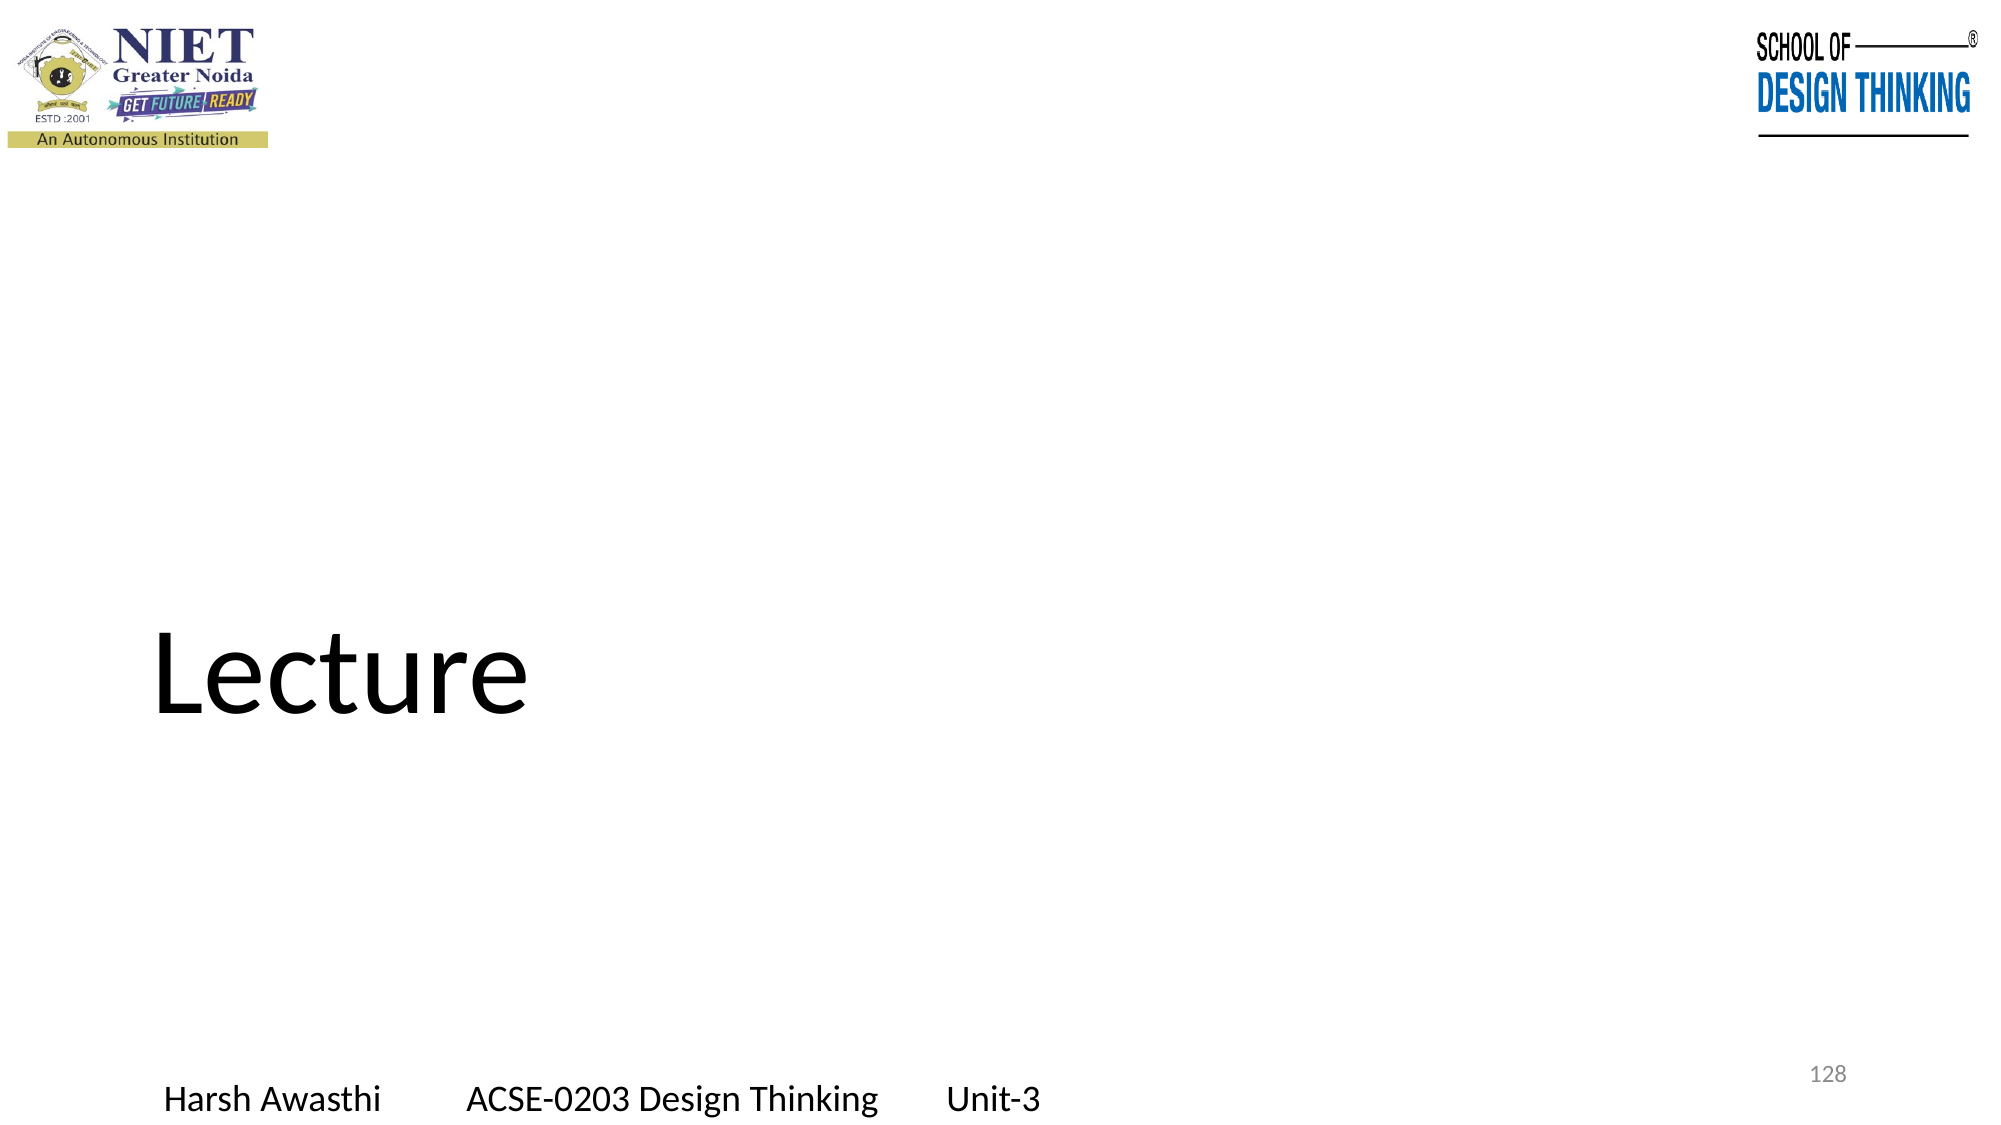

# Lecture

128
Harsh Awasthi          ACSE-0203 Design Thinking        Unit-3